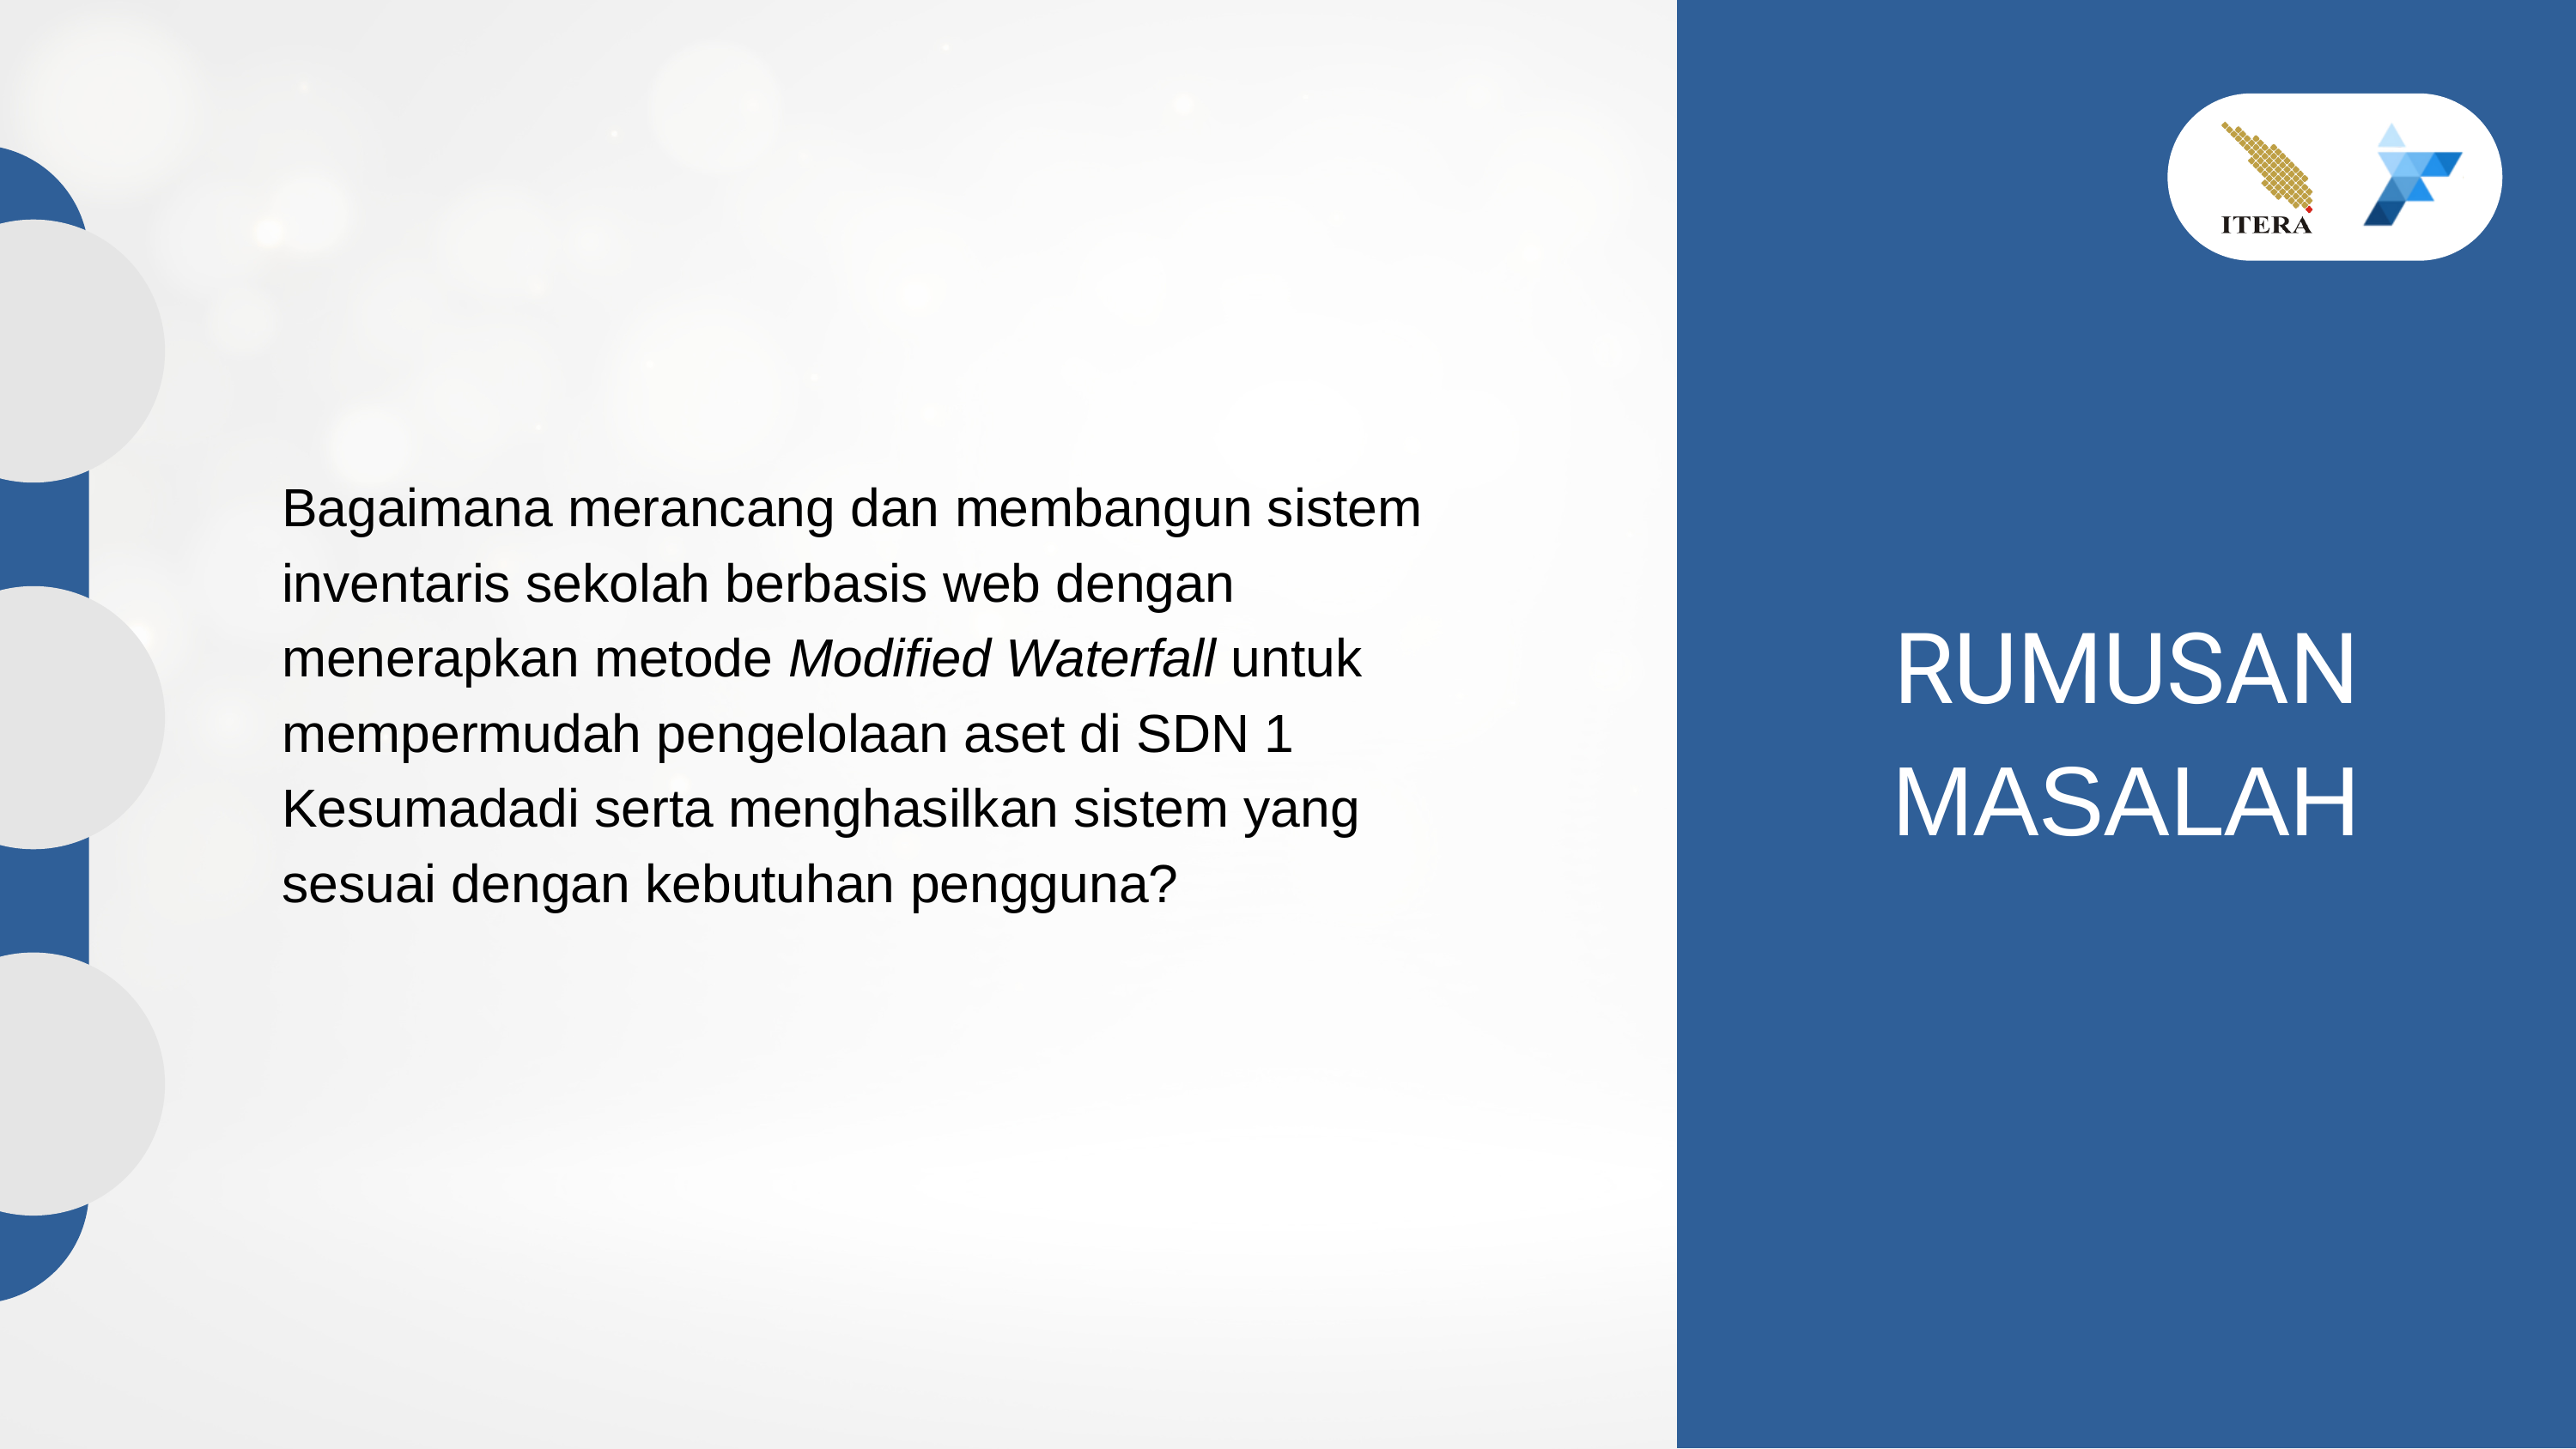

Bagaimana merancang dan membangun sistem inventaris sekolah berbasis web dengan menerapkan metode Modified Waterfall untuk mempermudah pengelolaan aset di SDN 1 Kesumadadi serta menghasilkan sistem yang sesuai dengan kebutuhan pengguna?
RUMUSAN

MASALAH